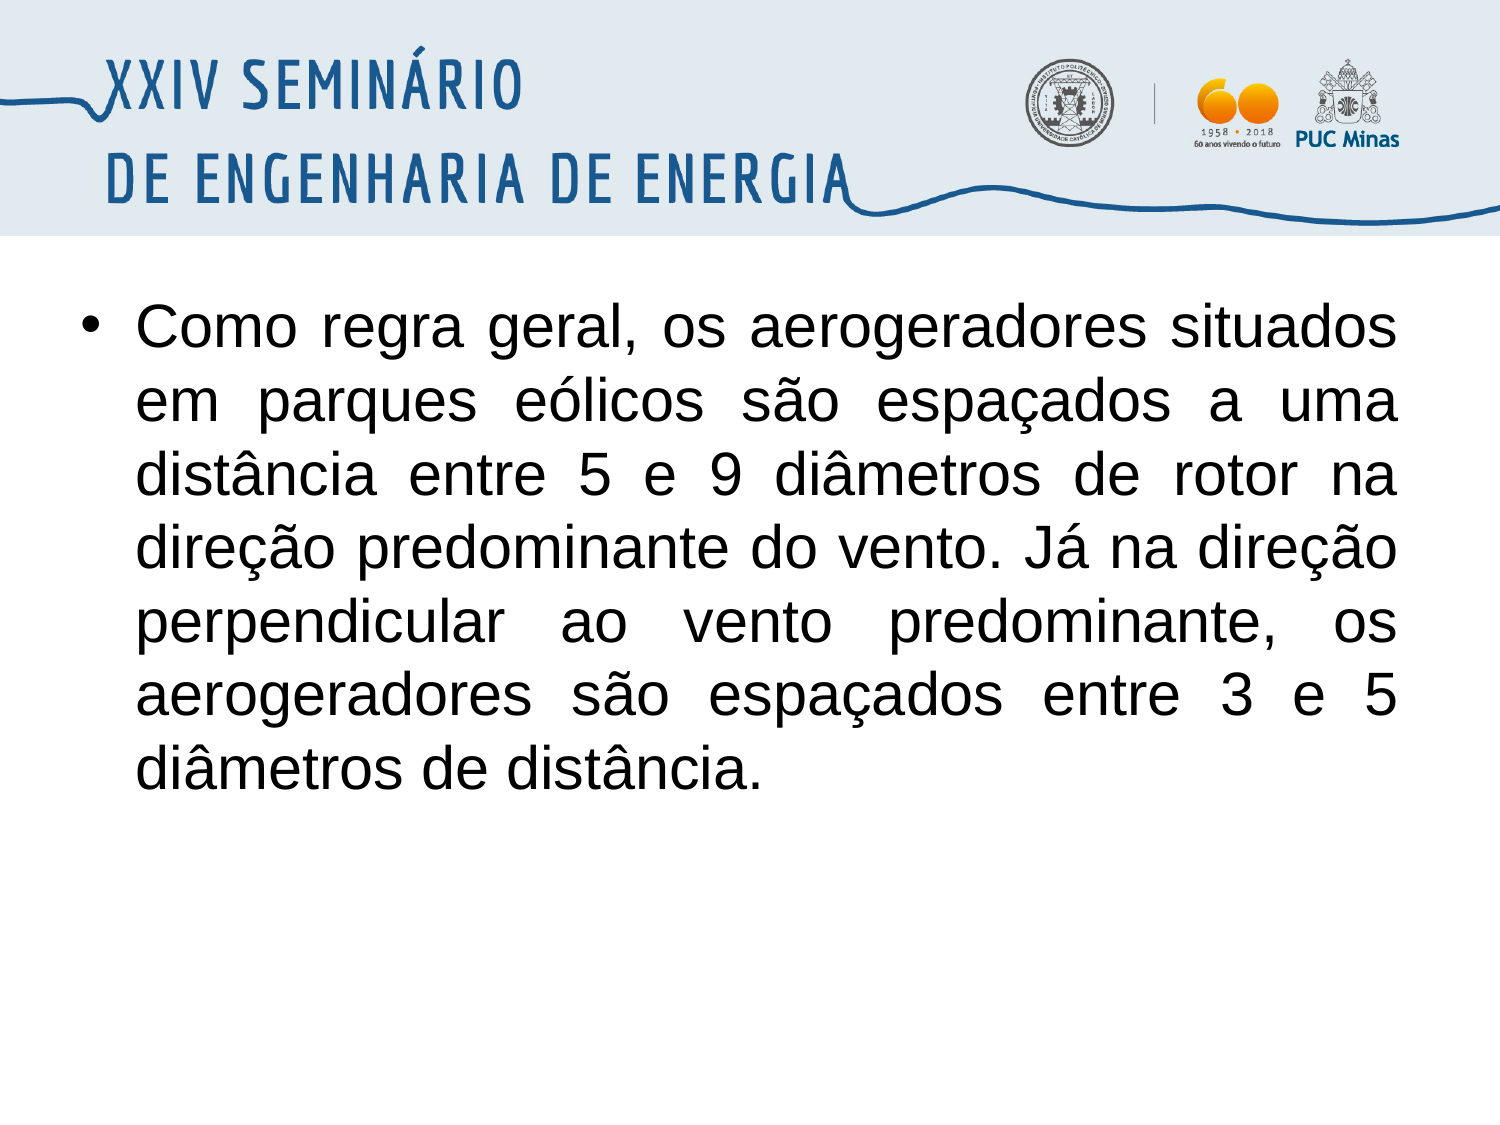

Como regra geral, os aerogeradores situados em parques eólicos são espaçados a uma distância entre 5 e 9 diâmetros de rotor na direção predominante do vento. Já na direção perpendicular ao vento predominante, os aerogeradores são espaçados entre 3 e 5 diâmetros de distância.